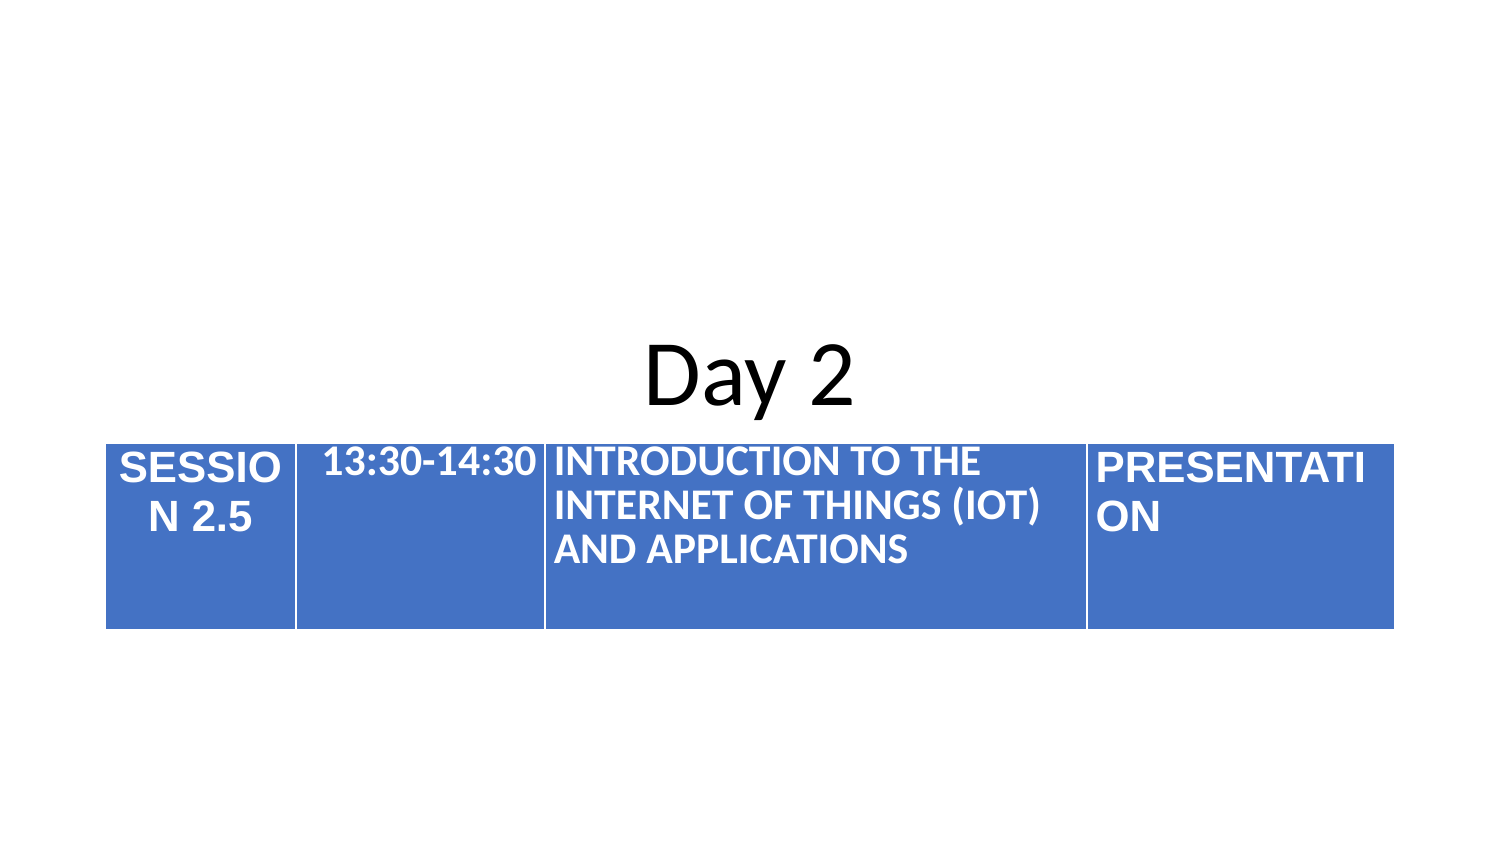

# Day 2
| SESSION 2.5 | 13:30-14:30 | INTRODUCTION TO THE INTERNET OF THINGS (IOT) AND APPLICATIONS | PRESENTATION |
| --- | --- | --- | --- |